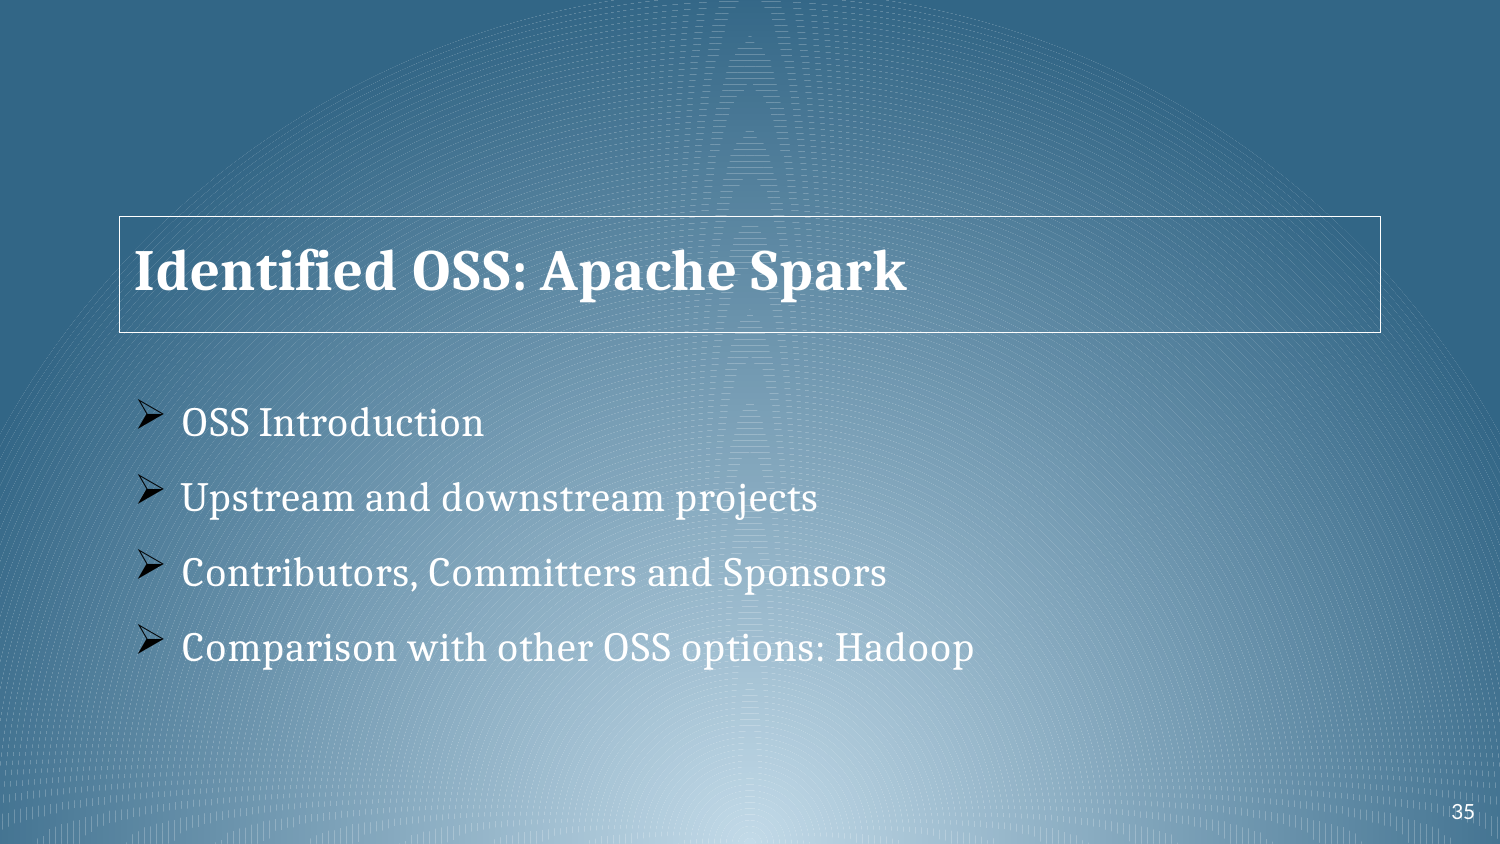

# Identified OSS: Apache Spark
OSS Introduction
Upstream and downstream projects
Contributors, Committers and Sponsors
Comparison with other OSS options: Hadoop
35